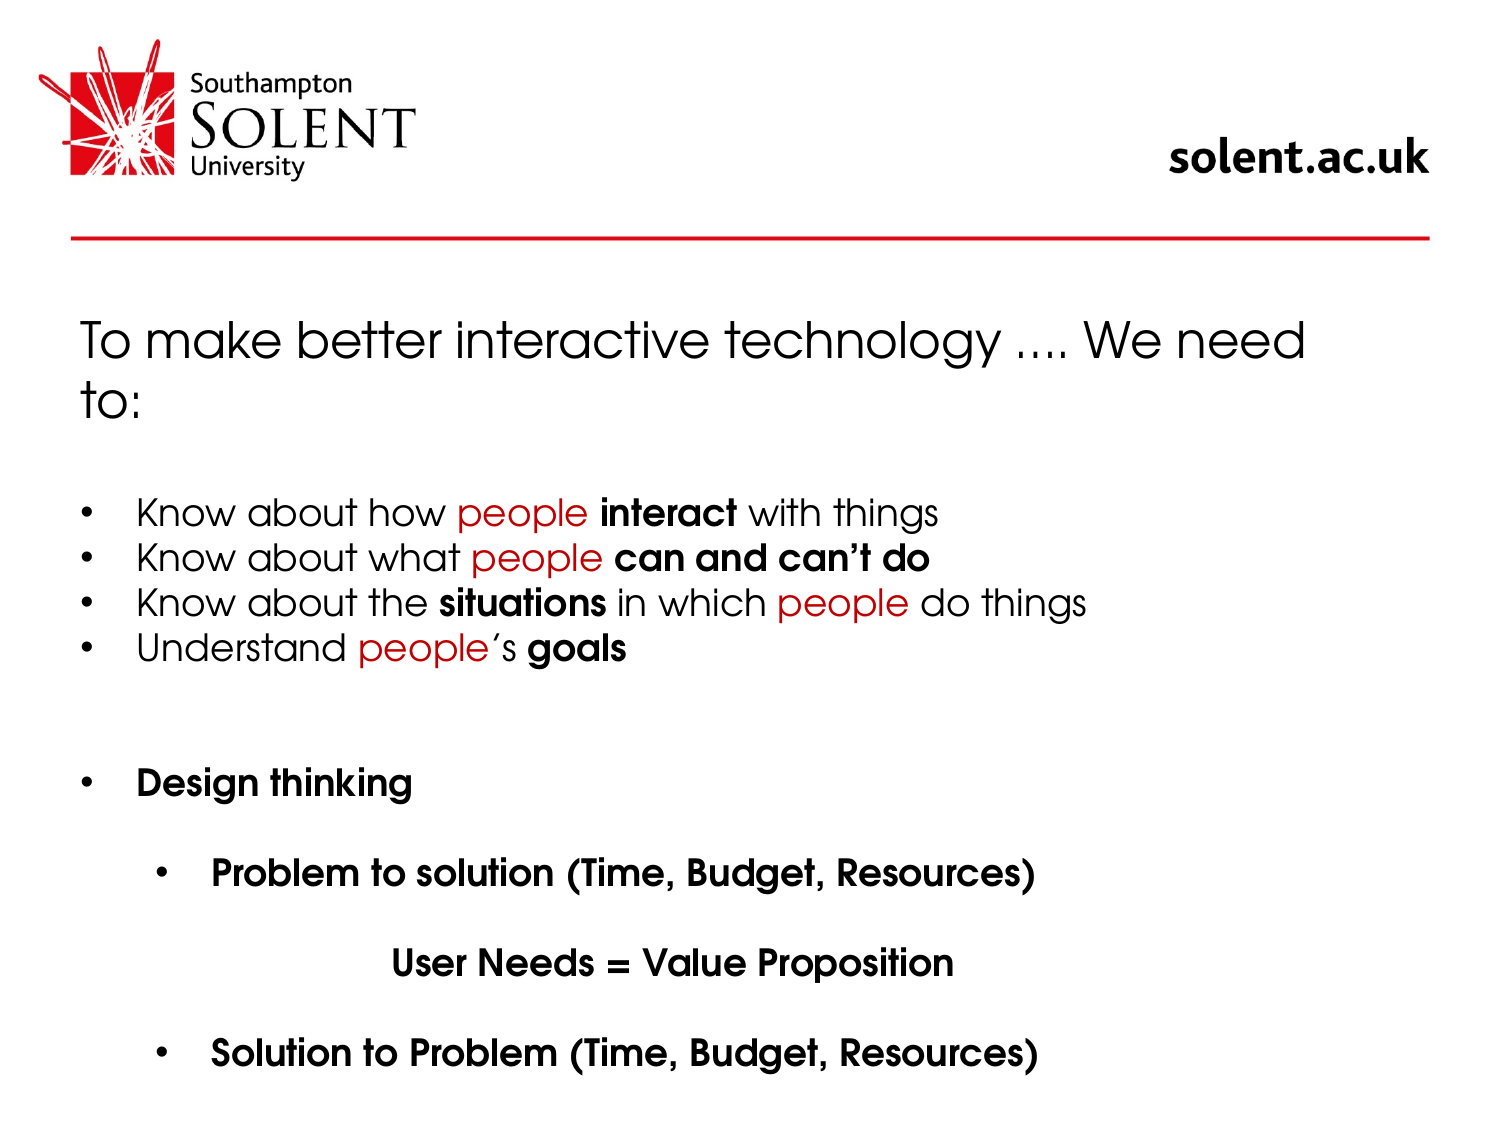

To make better interactive technology …. We need to:

Know about how people interact with things
Know about what people can and can’t do
Know about the situations in which people do things
Understand people’s goals

Design thinking

Problem to solution (Time, Budget, Resources)

		 User Needs = Value Proposition

Solution to Problem (Time, Budget, Resources)